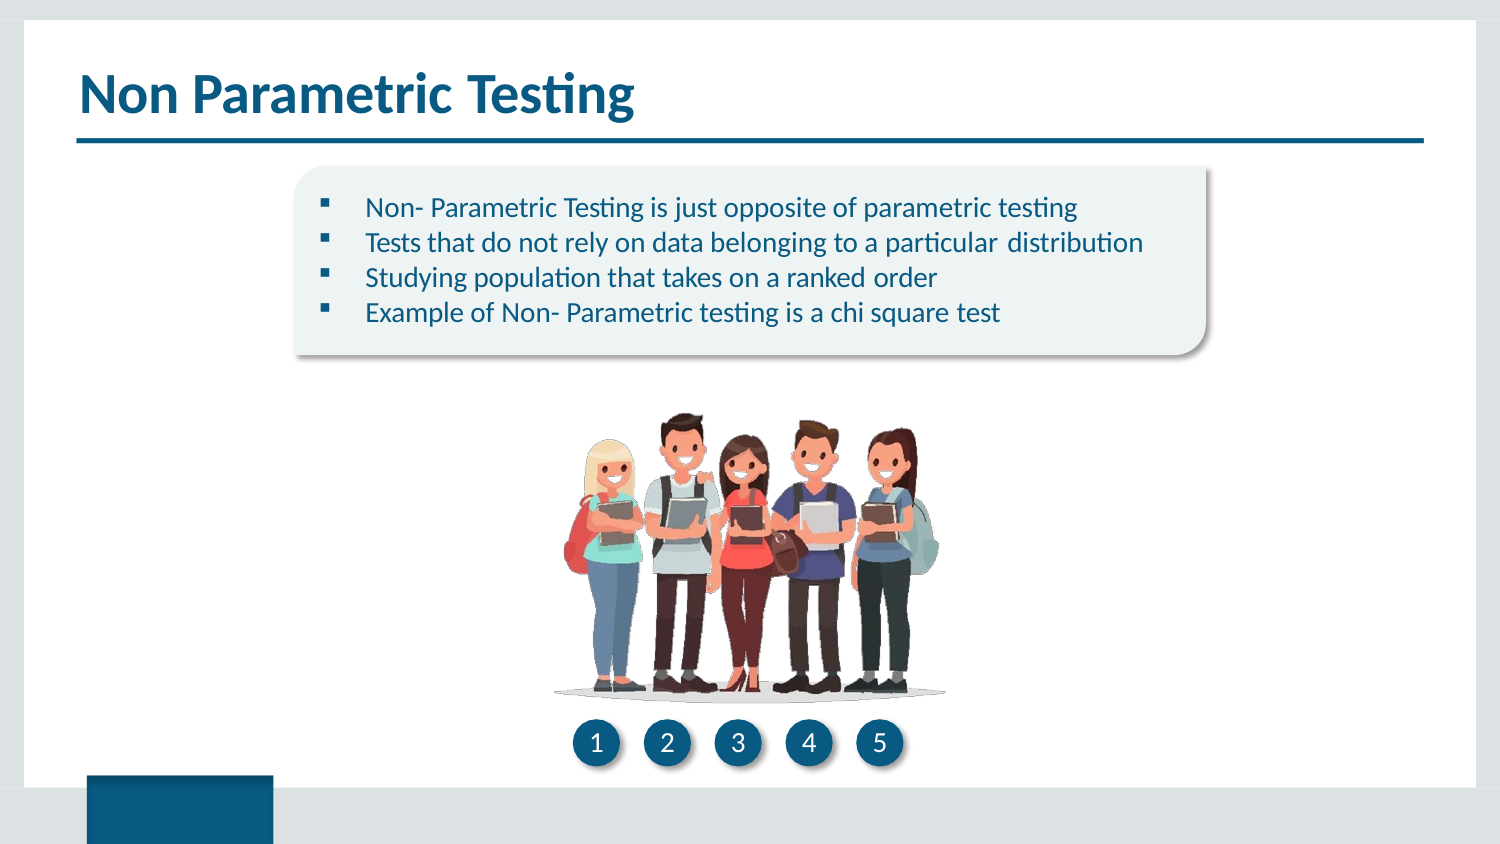

# Non Parametric Testing

Non- Parametric Testing is just opposite of parametric testing
Tests that do not rely on data belonging to a particular distribution
Studying population that takes on a ranked order
Example of Non- Parametric testing is a chi square test

1
2
3
4
5